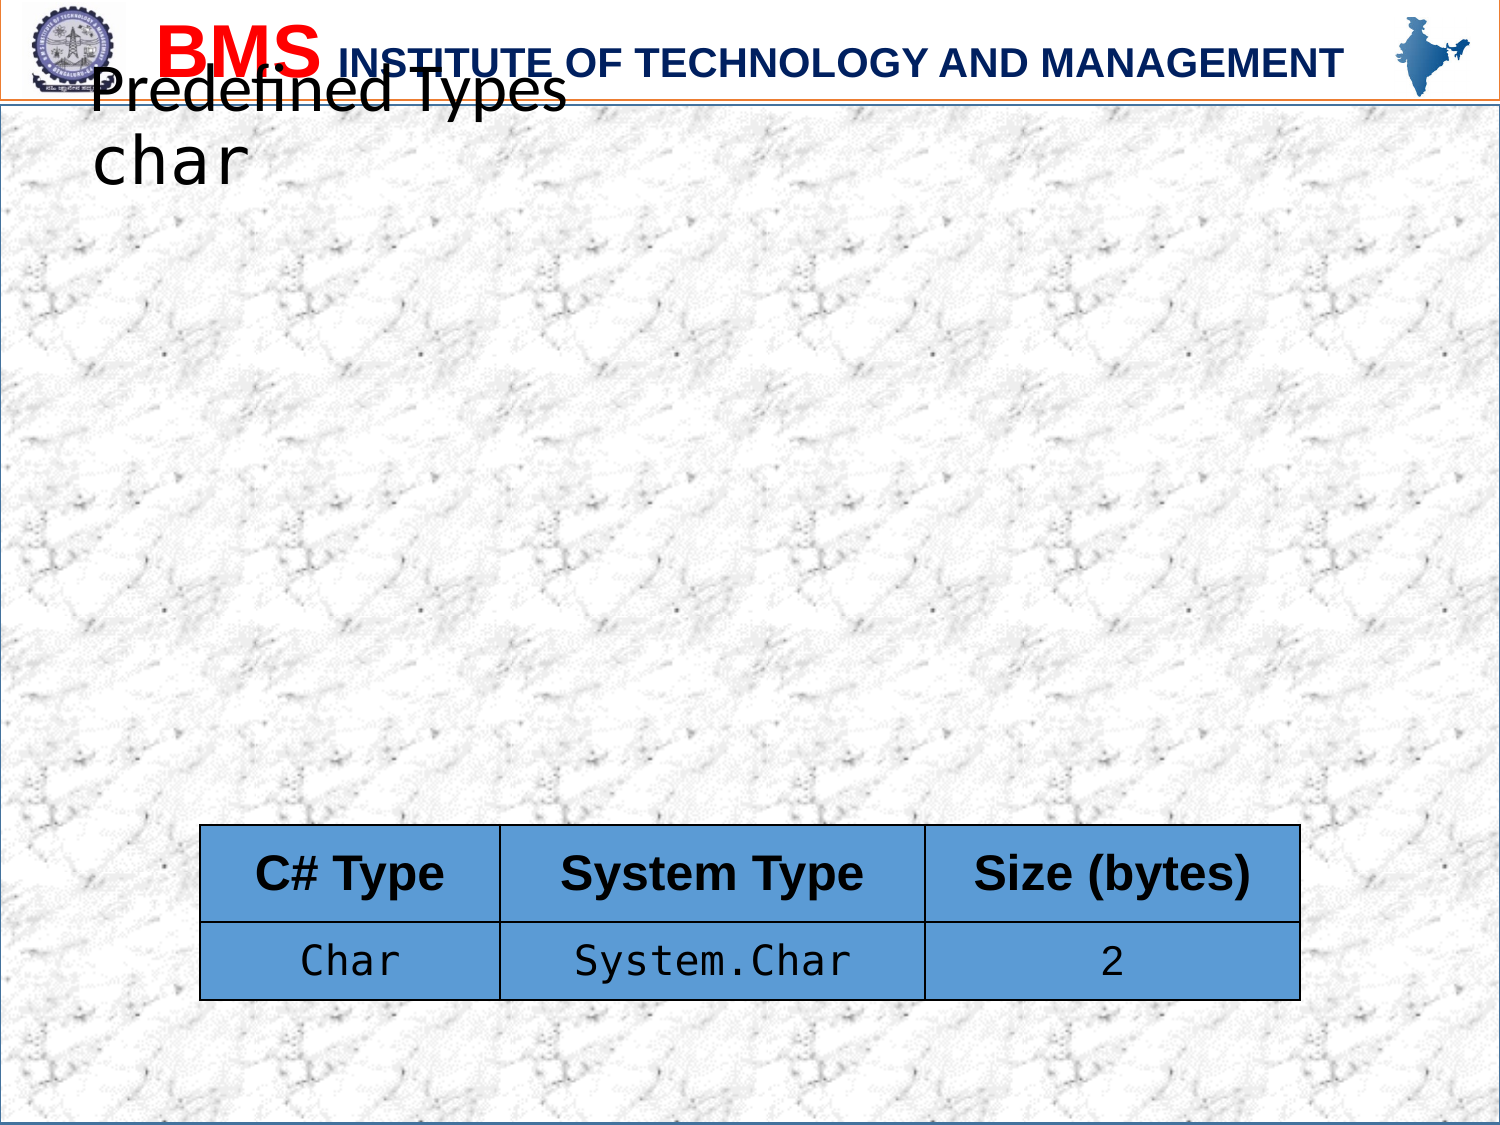

# Predefined Types char
Represents a Unicode character
Literals
‘A’		// Simple character
‘\u0041’		// Unicode
‘\x0041’		// Unsigned short hexadecimal
‘\n’		// Escape sequence character
| C# Type | System Type | Size (bytes) |
| --- | --- | --- |
| Char | System.Char | 2 |